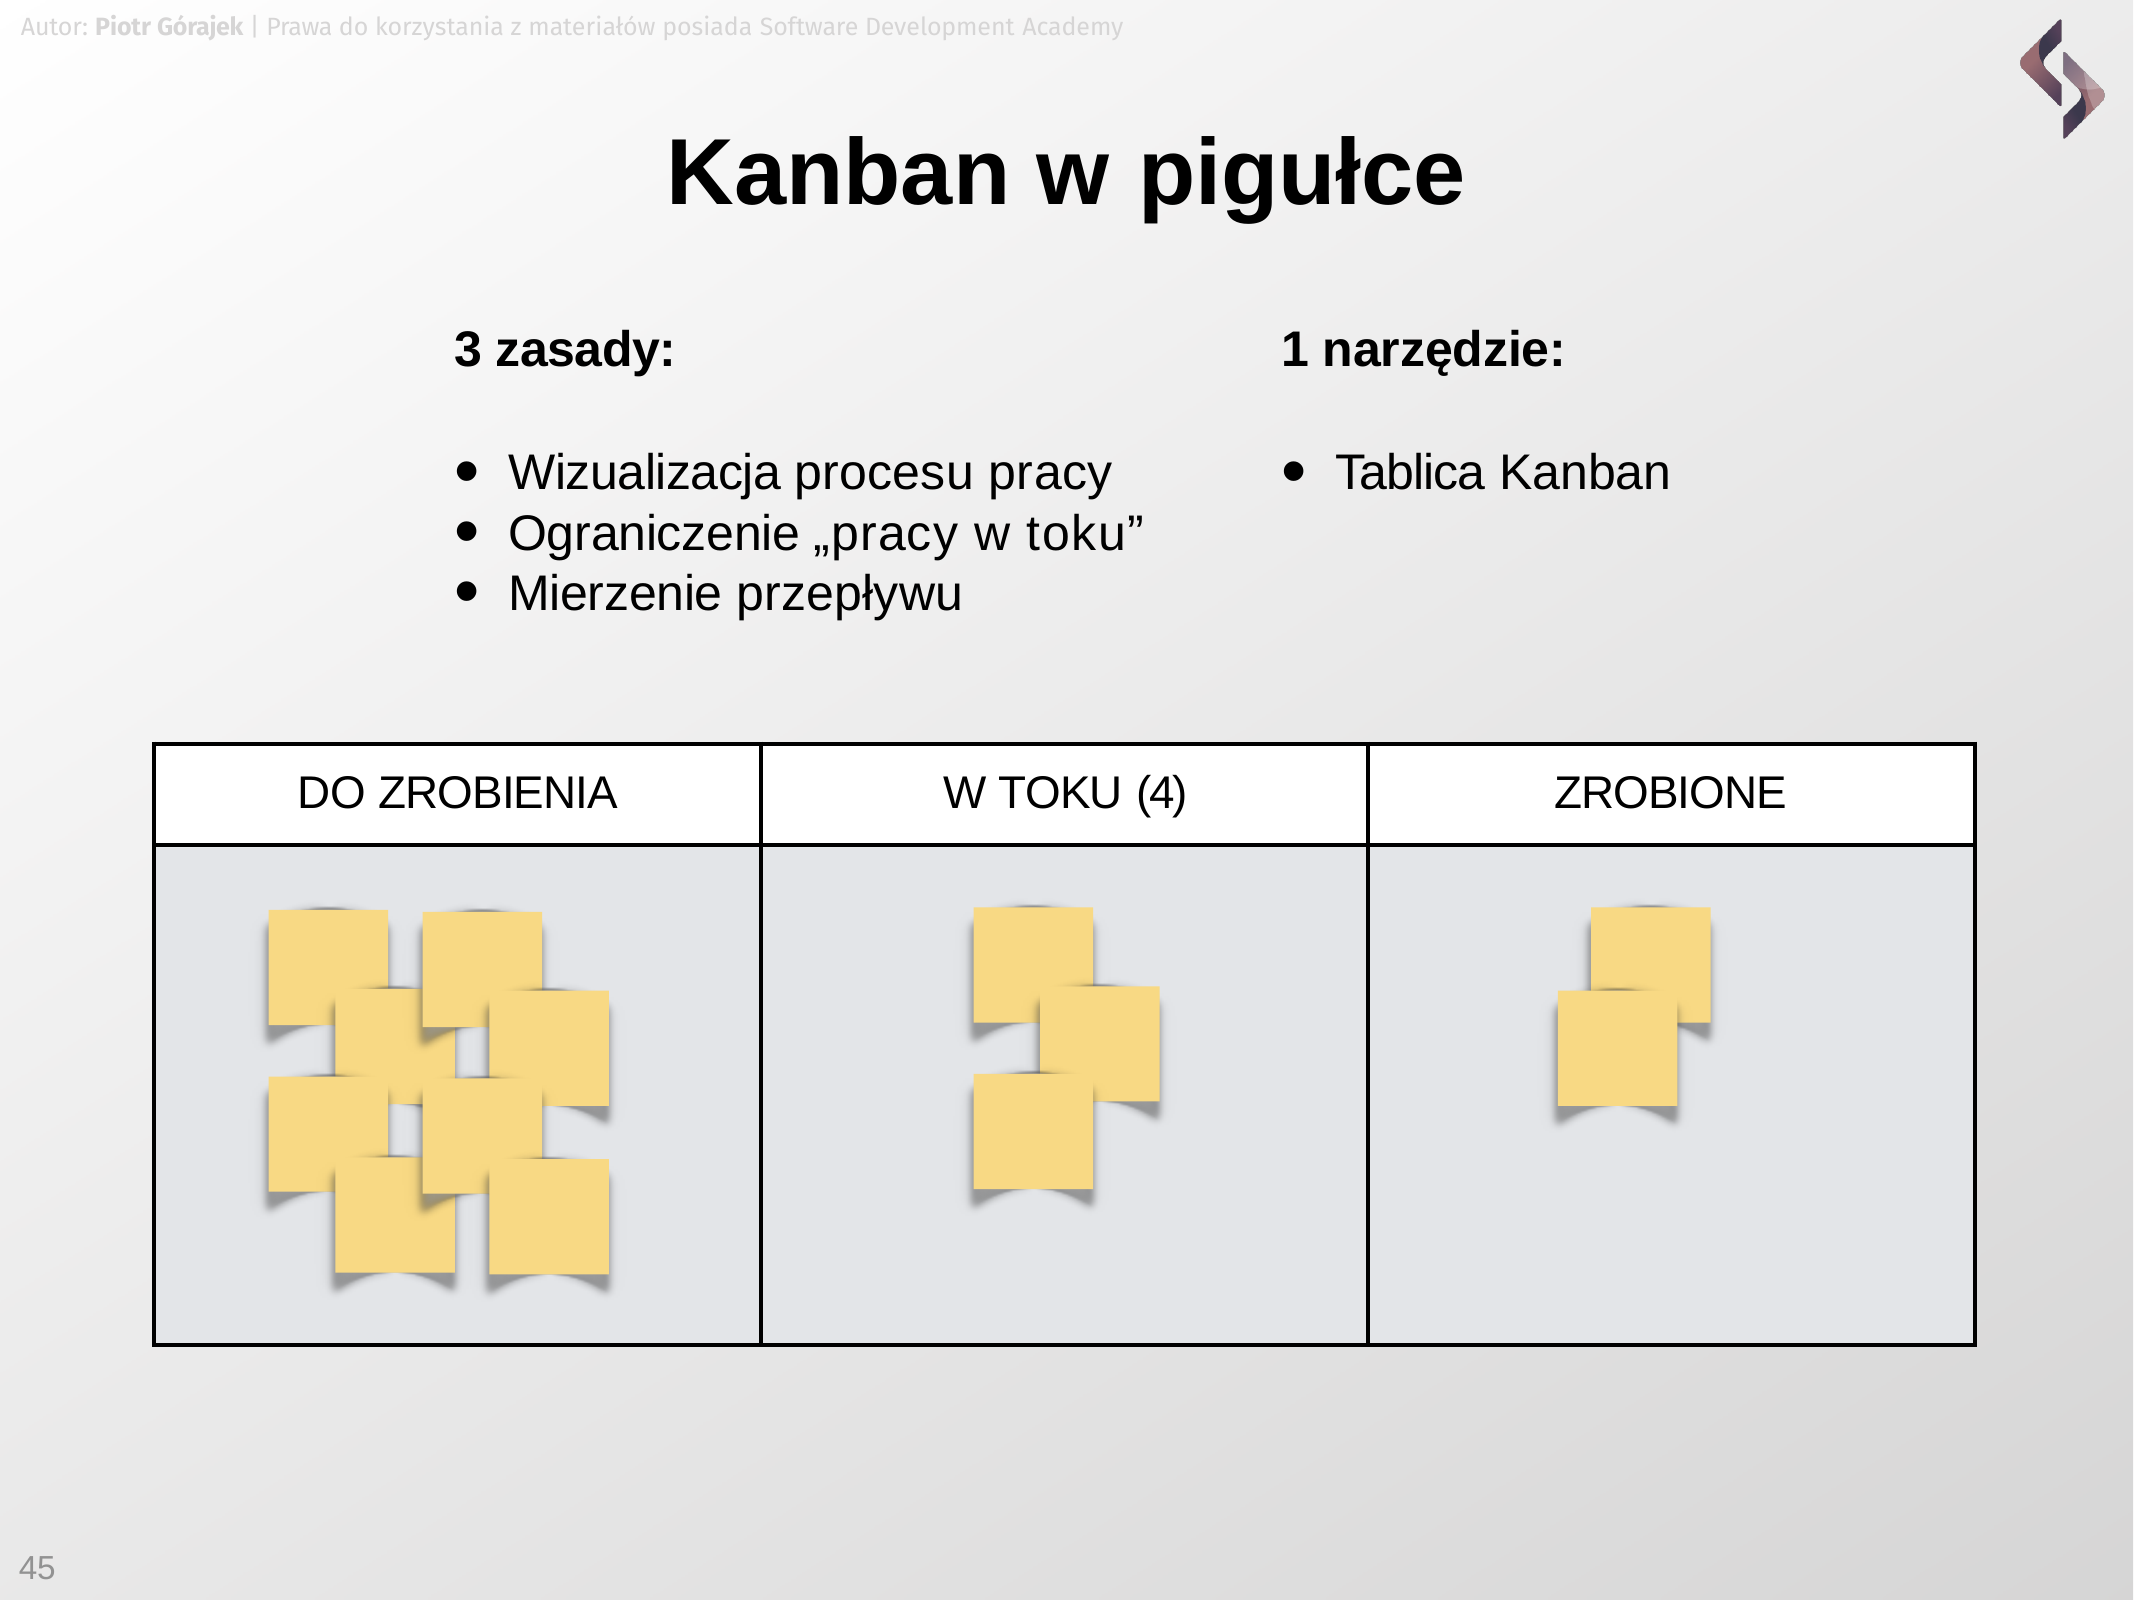

Autor: Piotr Górajek | Prawa do korzystania z materiałów posiada Software Development Academy
# Kanban w pigułce
3 zasady:

Wizualizacja procesu pracy
Ograniczenie „pracy w toku”
Mierzenie przepływu
1 narzędzie:

Tablica Kanban
| DO ZROBIENIA | W TOKU (4) | ZROBIONE |
| --- | --- | --- |
|  |  |  |

45